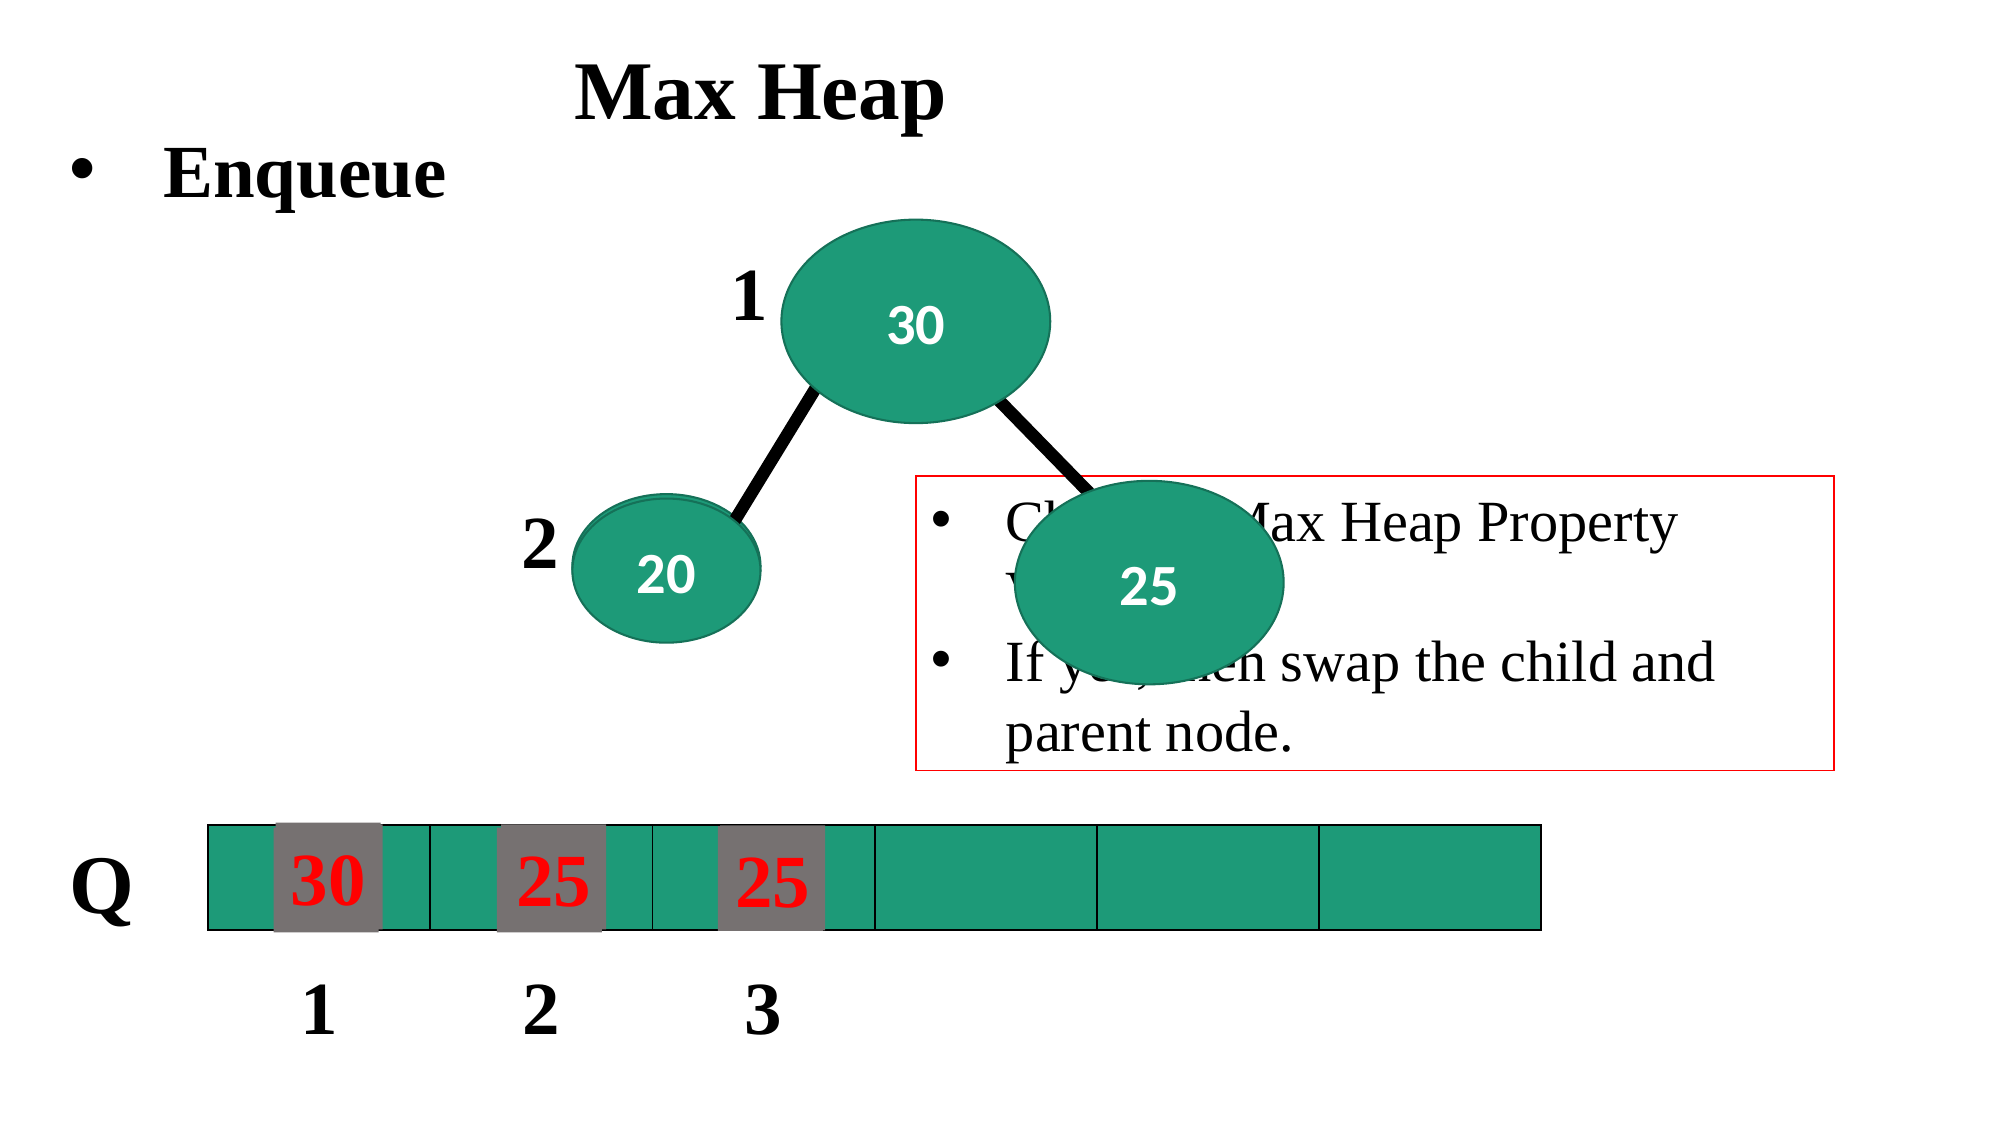

Max Heap
Enqueue
30
25
20
20
1
Check if Max Heap Property Violated?
If yes, then swap the child and parent node.
25
2

25
30
Q
30
20
25
|  |  |  |  |  |  |
| --- | --- | --- | --- | --- | --- |
25
30
20
25
| 1 | 2 | 3 |  |  |  |
| --- | --- | --- | --- | --- | --- |